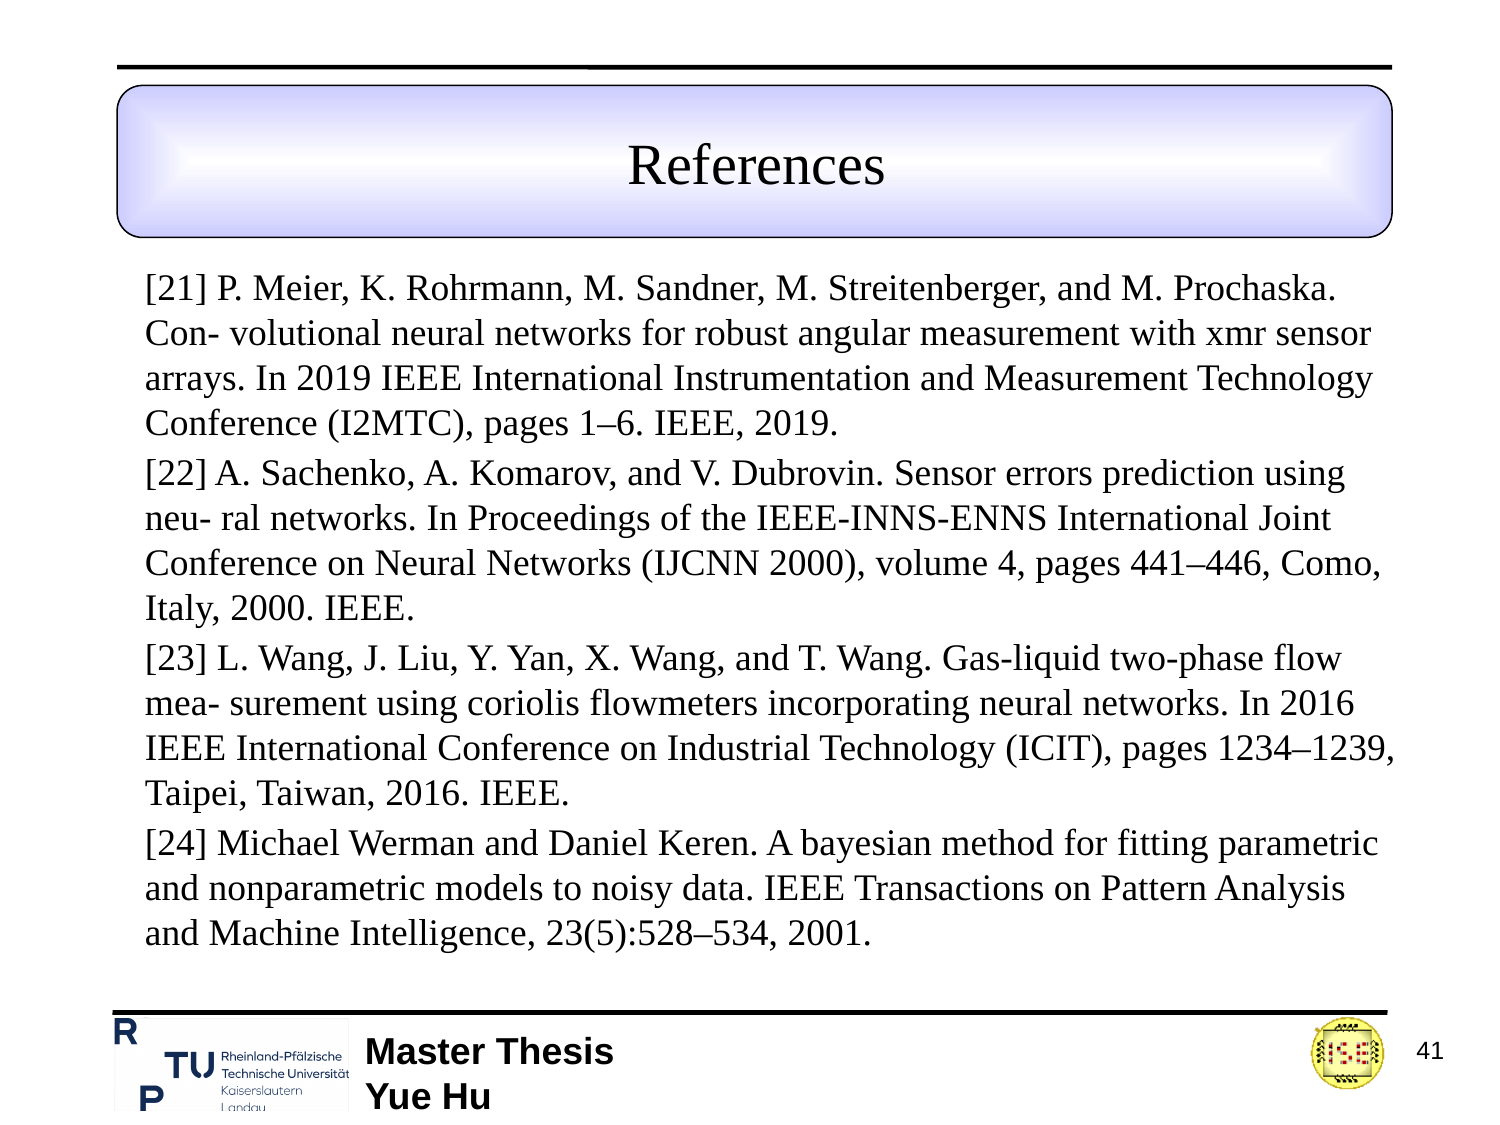

# References
[21] P. Meier, K. Rohrmann, M. Sandner, M. Streitenberger, and M. Prochaska. Con- volutional neural networks for robust angular measurement with xmr sensor arrays. In 2019 IEEE International Instrumentation and Measurement Technology Conference (I2MTC), pages 1–6. IEEE, 2019.
[22] A. Sachenko, A. Komarov, and V. Dubrovin. Sensor errors prediction using neu- ral networks. In Proceedings of the IEEE-INNS-ENNS International Joint Conference on Neural Networks (IJCNN 2000), volume 4, pages 441–446, Como, Italy, 2000. IEEE.
[23] L. Wang, J. Liu, Y. Yan, X. Wang, and T. Wang. Gas-liquid two-phase flow mea- surement using coriolis flowmeters incorporating neural networks. In 2016 IEEE International Conference on Industrial Technology (ICIT), pages 1234–1239, Taipei, Taiwan, 2016. IEEE.
[24] Michael Werman and Daniel Keren. A bayesian method for fitting parametric and nonparametric models to noisy data. IEEE Transactions on Pattern Analysis and Machine Intelligence, 23(5):528–534, 2001.